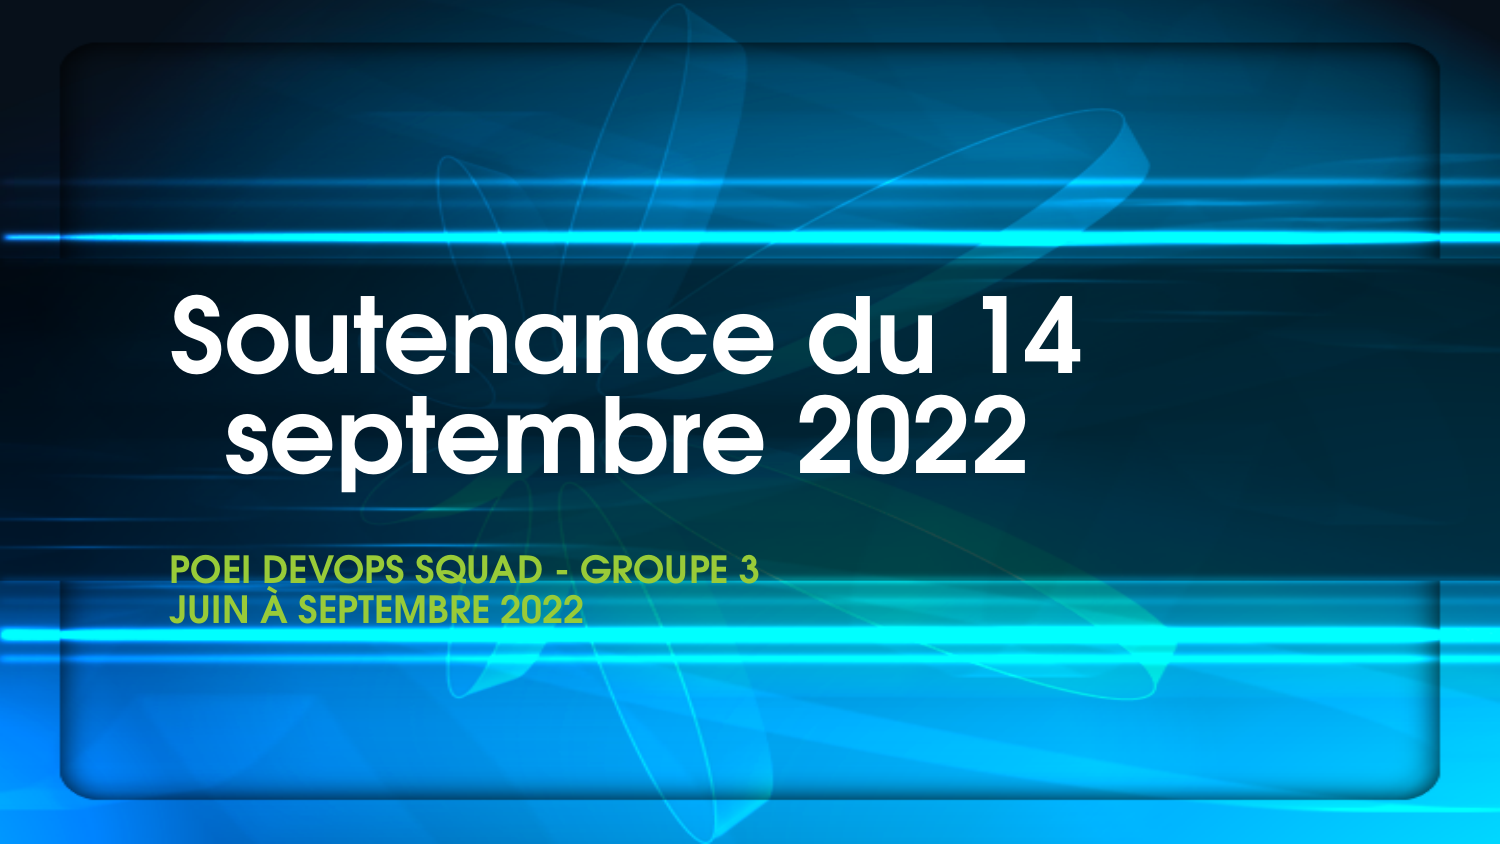

# Soutenance du 14 septembre 2022
POEI DEVOPS SQUAD - GROUPE 3
JUIN À SEPTEMBRE 2022